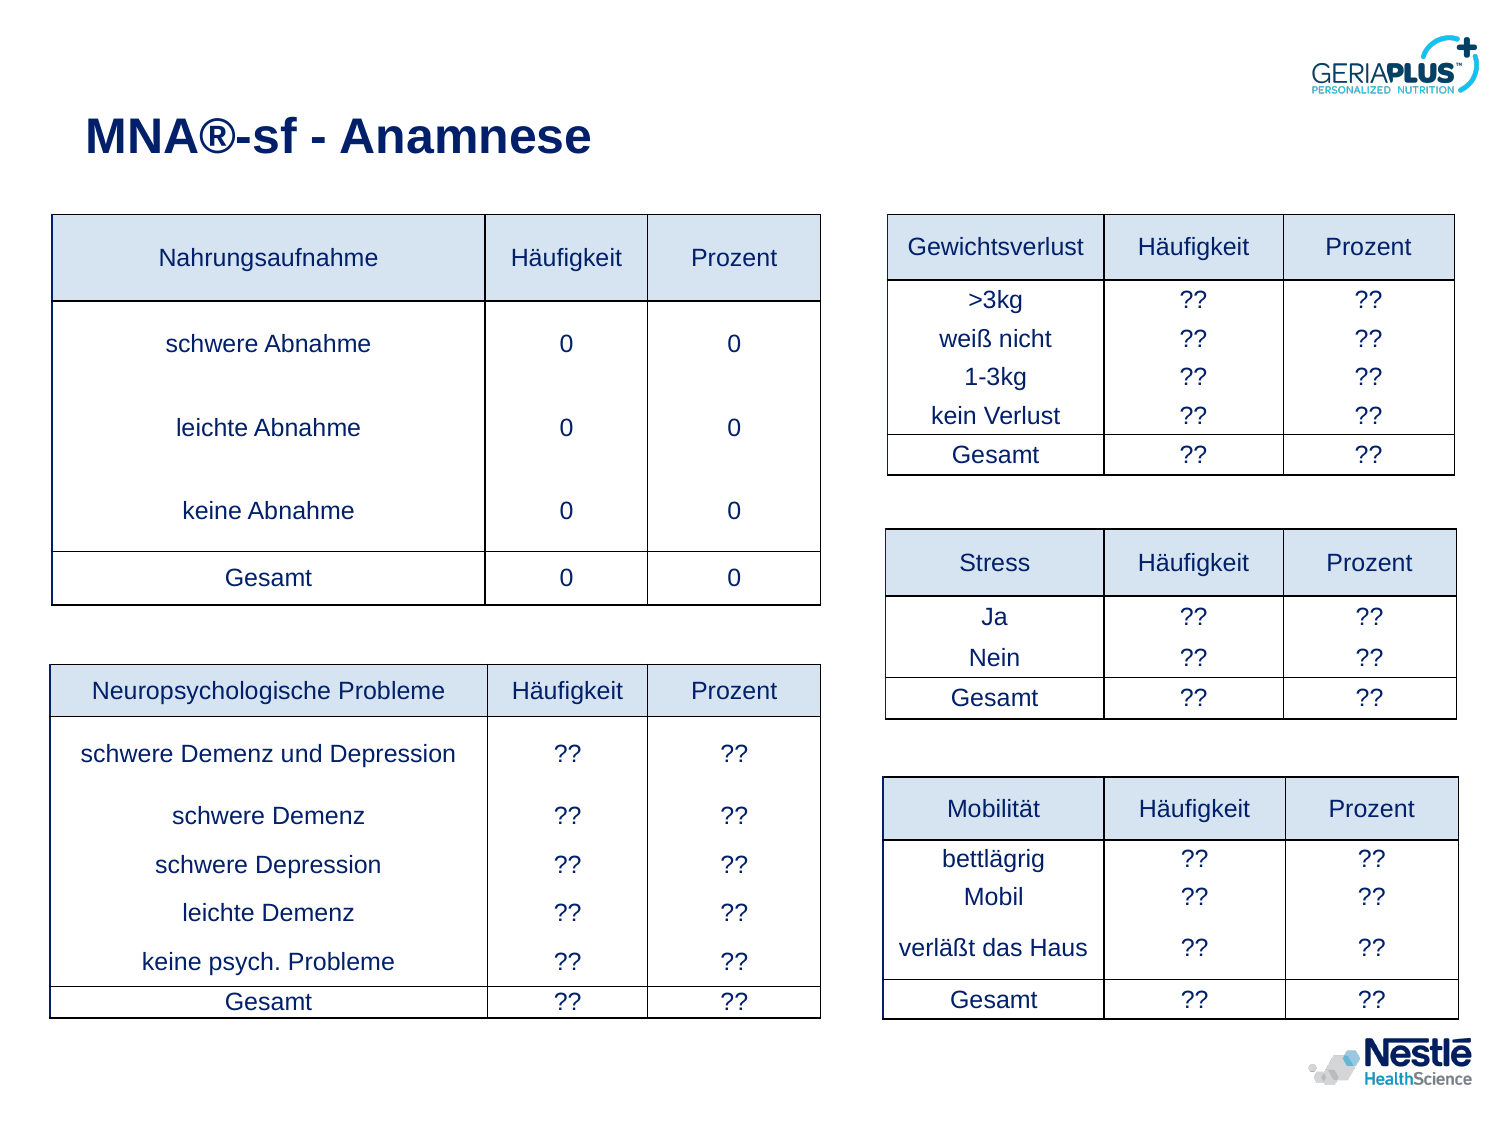

# MNA®-sf - Anamnese
| Nahrungsaufnahme | Häufigkeit | Prozent |
| --- | --- | --- |
| schwere Abnahme | 0 | 0 |
| leichte Abnahme | 0 | 0 |
| keine Abnahme | 0 | 0 |
| Gesamt | 0 | 0 |
| Gewichtsverlust | Häufigkeit | Prozent |
| --- | --- | --- |
| >3kg | ?? | ?? |
| weiß nicht | ?? | ?? |
| 1-3kg | ?? | ?? |
| kein Verlust | ?? | ?? |
| Gesamt | ?? | ?? |
| Stress | Häufigkeit | Prozent |
| --- | --- | --- |
| Ja | ?? | ?? |
| Nein | ?? | ?? |
| Gesamt | ?? | ?? |
| Neuropsychologische Probleme | Häufigkeit | Prozent |
| --- | --- | --- |
| schwere Demenz und Depression | ?? | ?? |
| schwere Demenz | ?? | ?? |
| schwere Depression | ?? | ?? |
| leichte Demenz | ?? | ?? |
| keine psych. Probleme | ?? | ?? |
| Gesamt | ?? | ?? |
| Mobilität | Häufigkeit | Prozent |
| --- | --- | --- |
| bettlägrig | ?? | ?? |
| Mobil | ?? | ?? |
| verläßt das Haus | ?? | ?? |
| Gesamt | ?? | ?? |